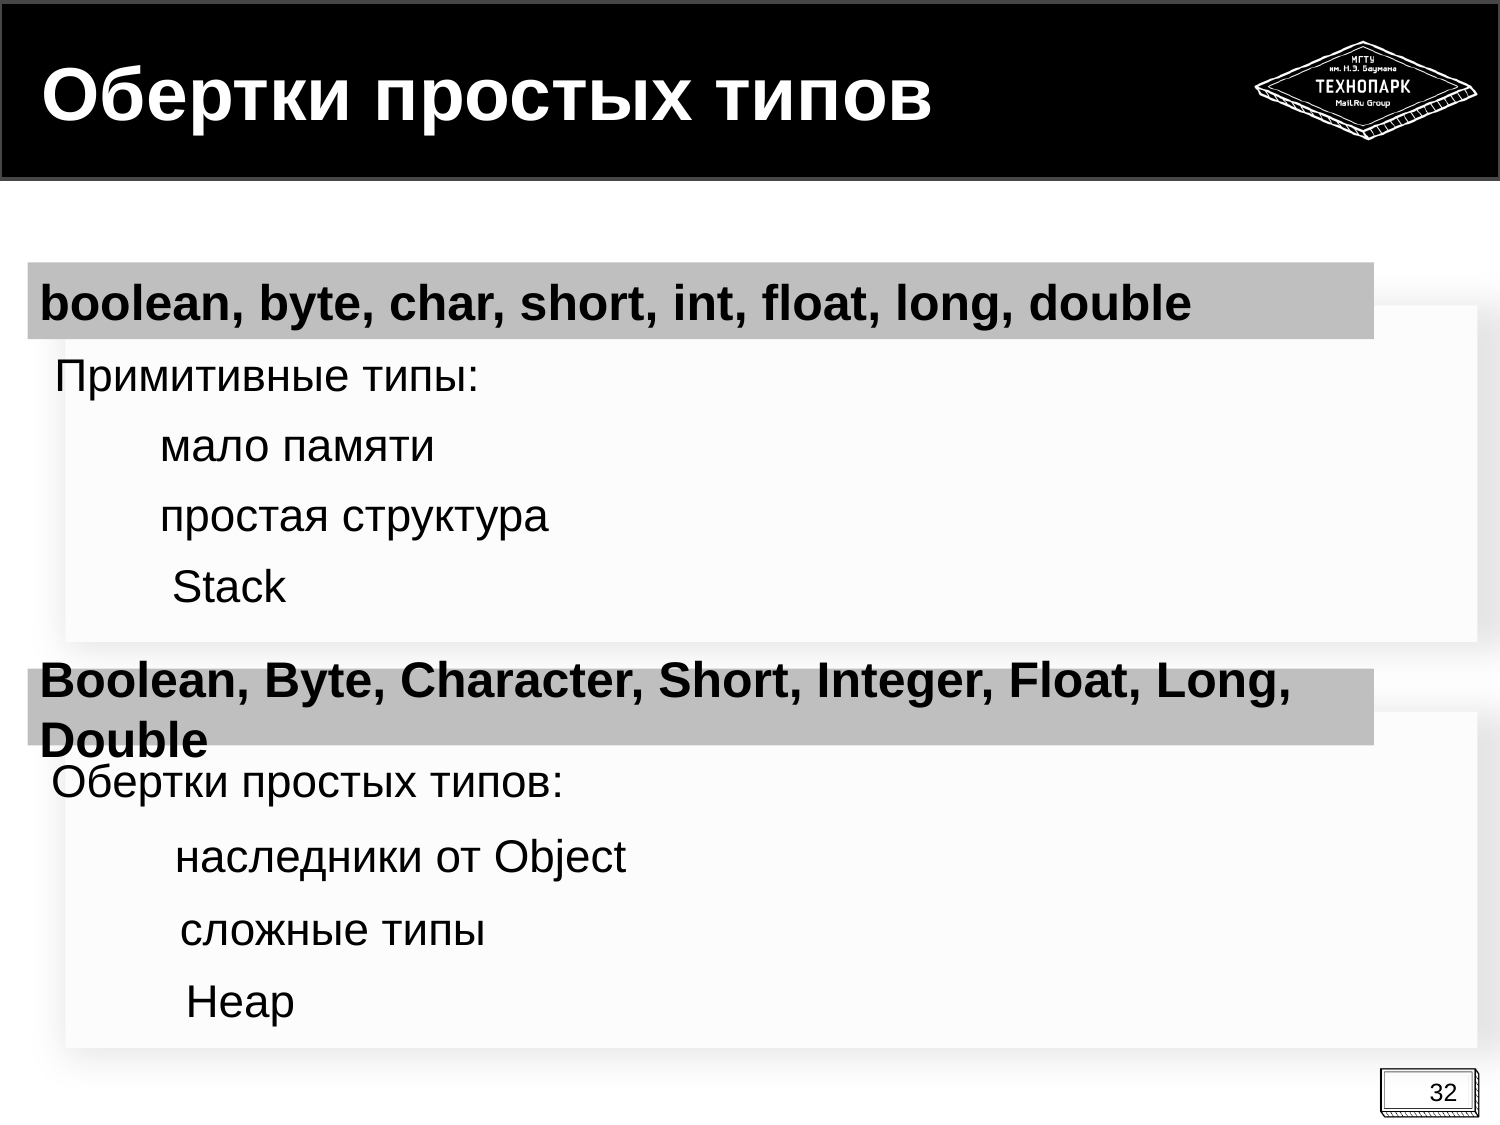

# Обертки простых типов
boolean, byte, char, short, int, float, long, double

Примитивные типы:
мало памяти
простая структура
Stack
Boolean, Byte, Character, Short, Integer, Float, Long, Double

Обертки простых типов:
наследники от Object
сложные типы
Heap
32